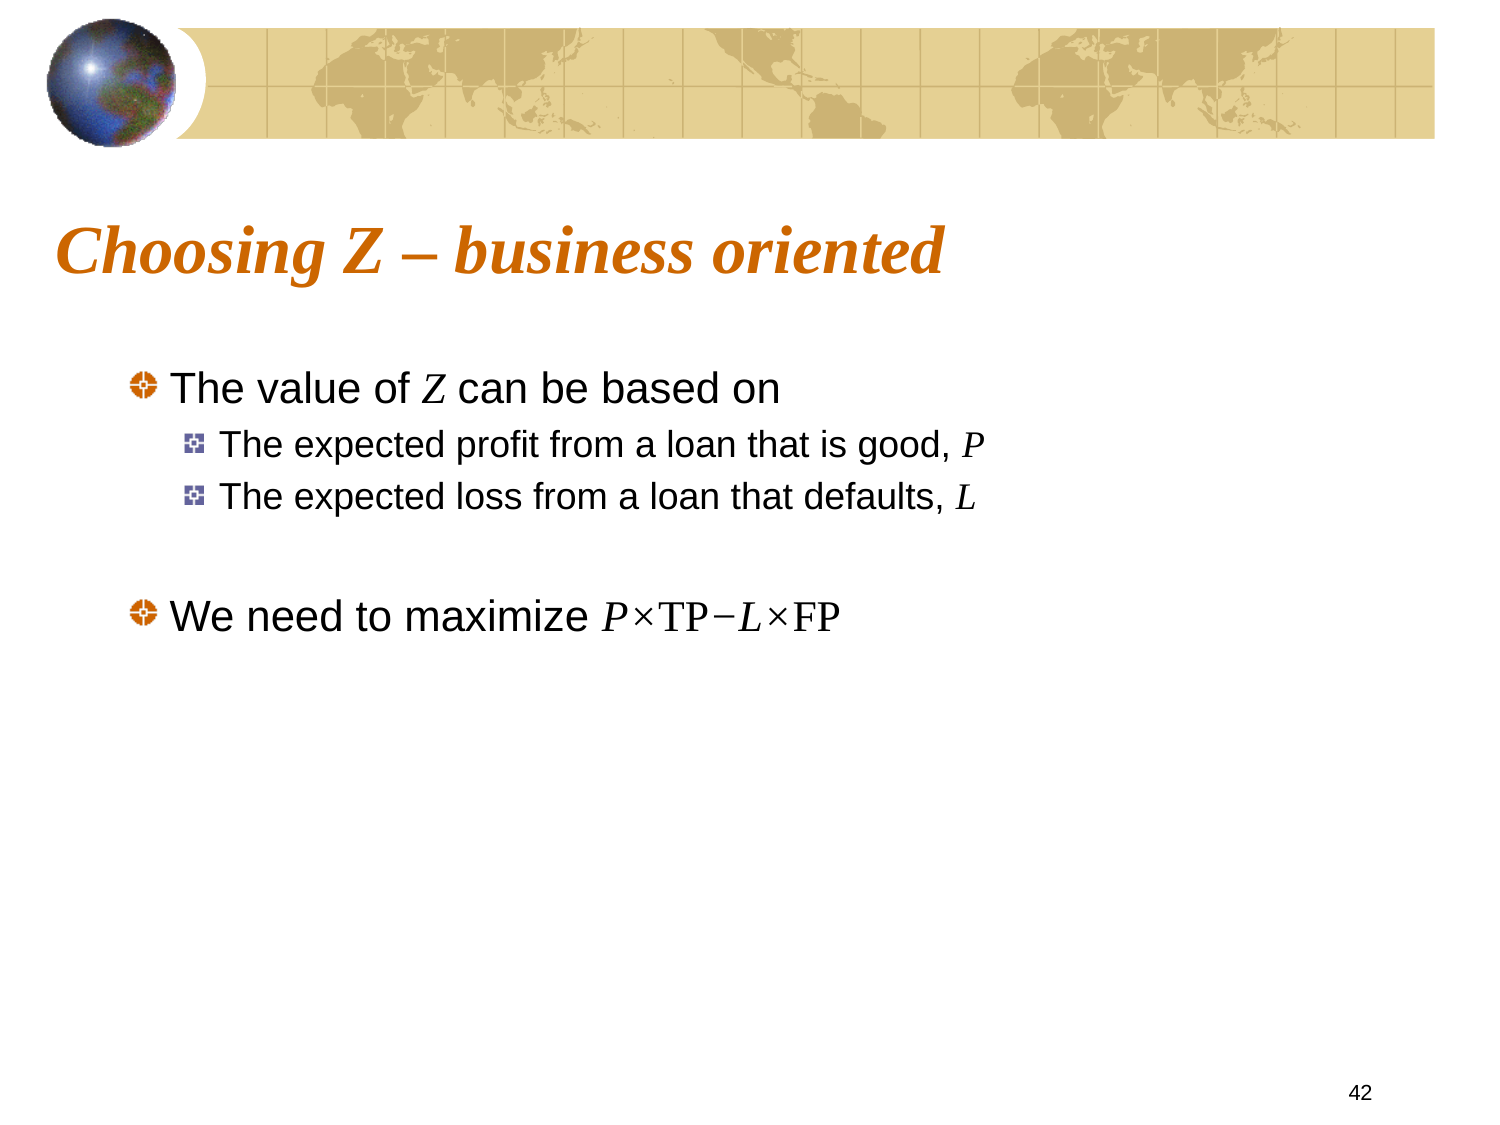

# Choosing Z – business oriented
The value of Z can be based on
The expected profit from a loan that is good, P
The expected loss from a loan that defaults, L

We need to maximize P×TP−L×FP

42